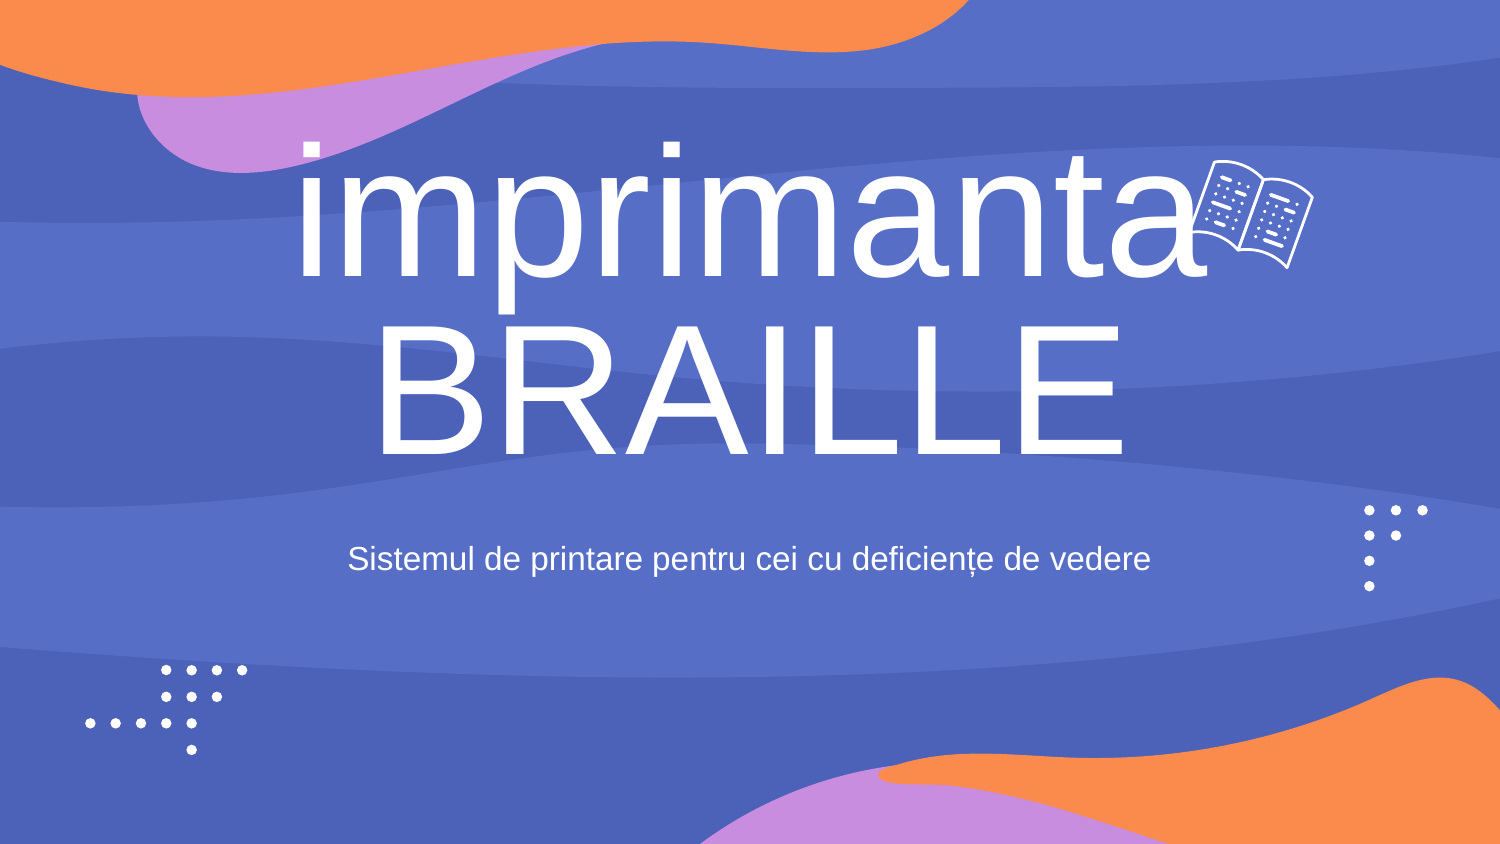

# imprimanta BRAILLE
Sistemul de printare pentru cei cu deficiențe de vedere